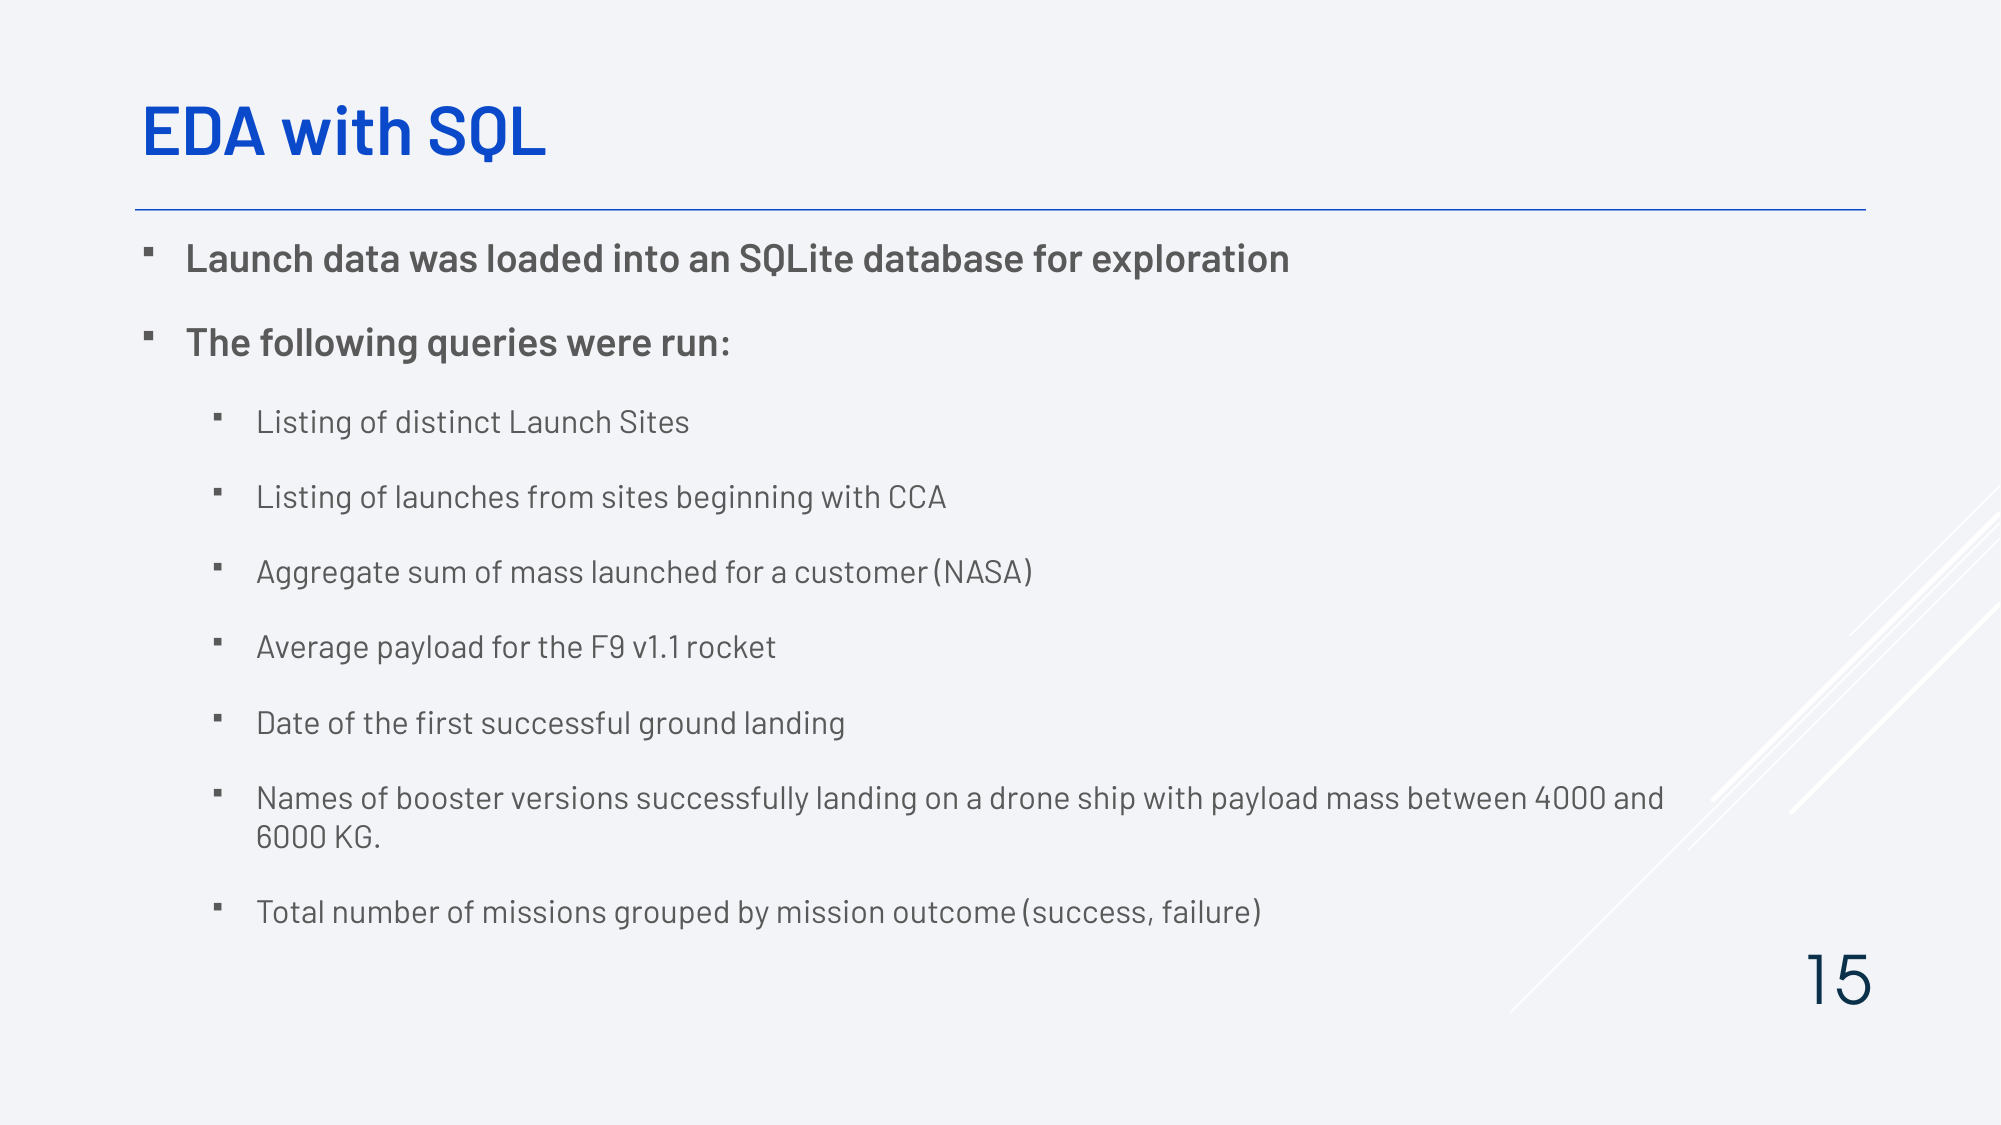

EDA with SQL
Launch data was loaded into an SQLite database for exploration
The following queries were run:
Listing of distinct Launch Sites
Listing of launches from sites beginning with CCA
Aggregate sum of mass launched for a customer (NASA)
Average payload for the F9 v1.1 rocket
Date of the first successful ground landing
Names of booster versions successfully landing on a drone ship with payload mass between 4000 and 6000 KG.
Total number of missions grouped by mission outcome (success, failure)
15